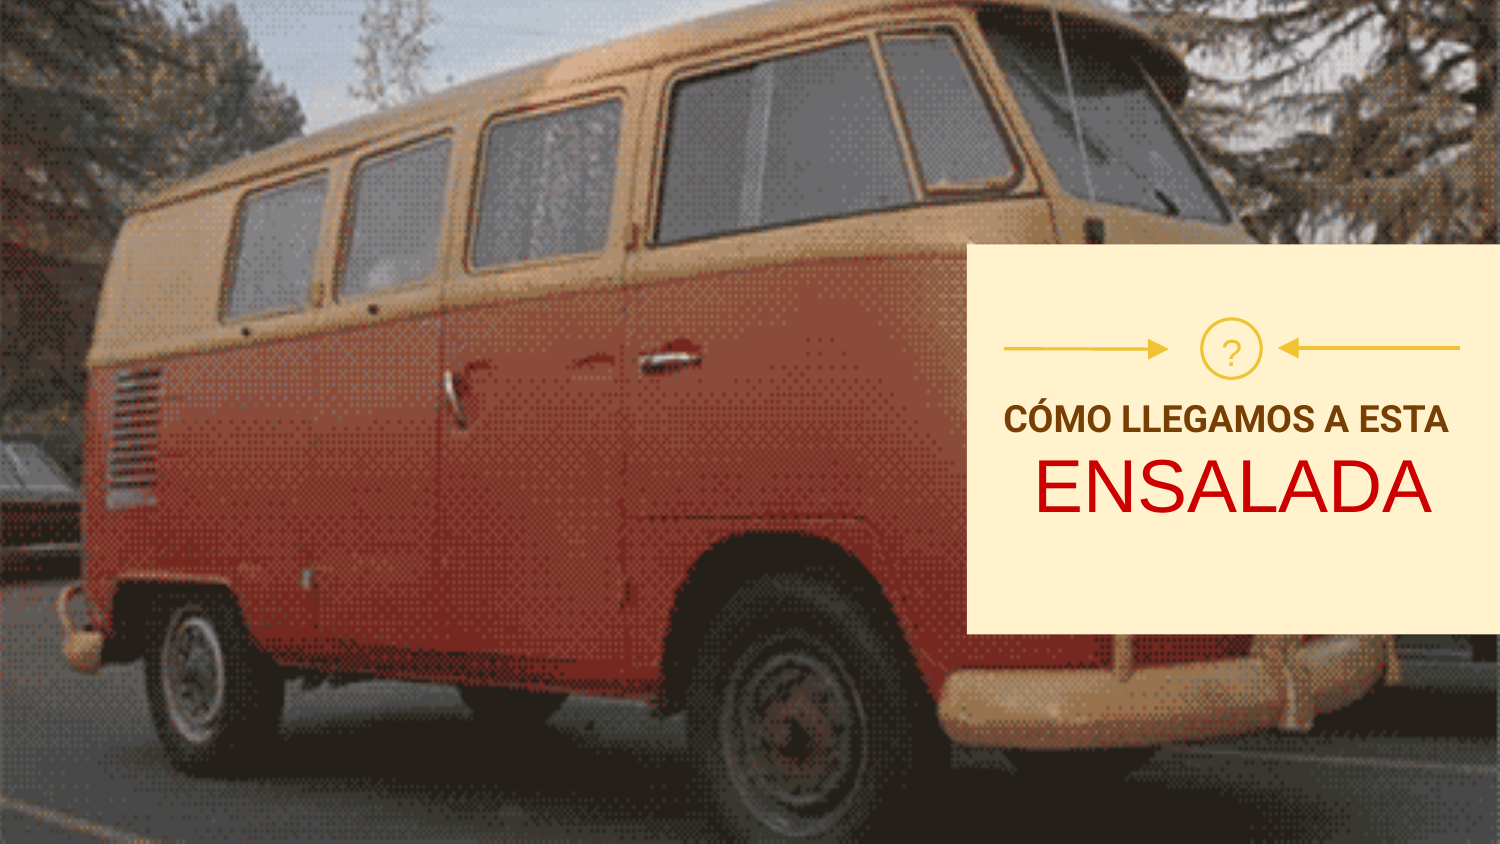

?

# CÓMO LLEGAMOS A ESTA
ENSALADA